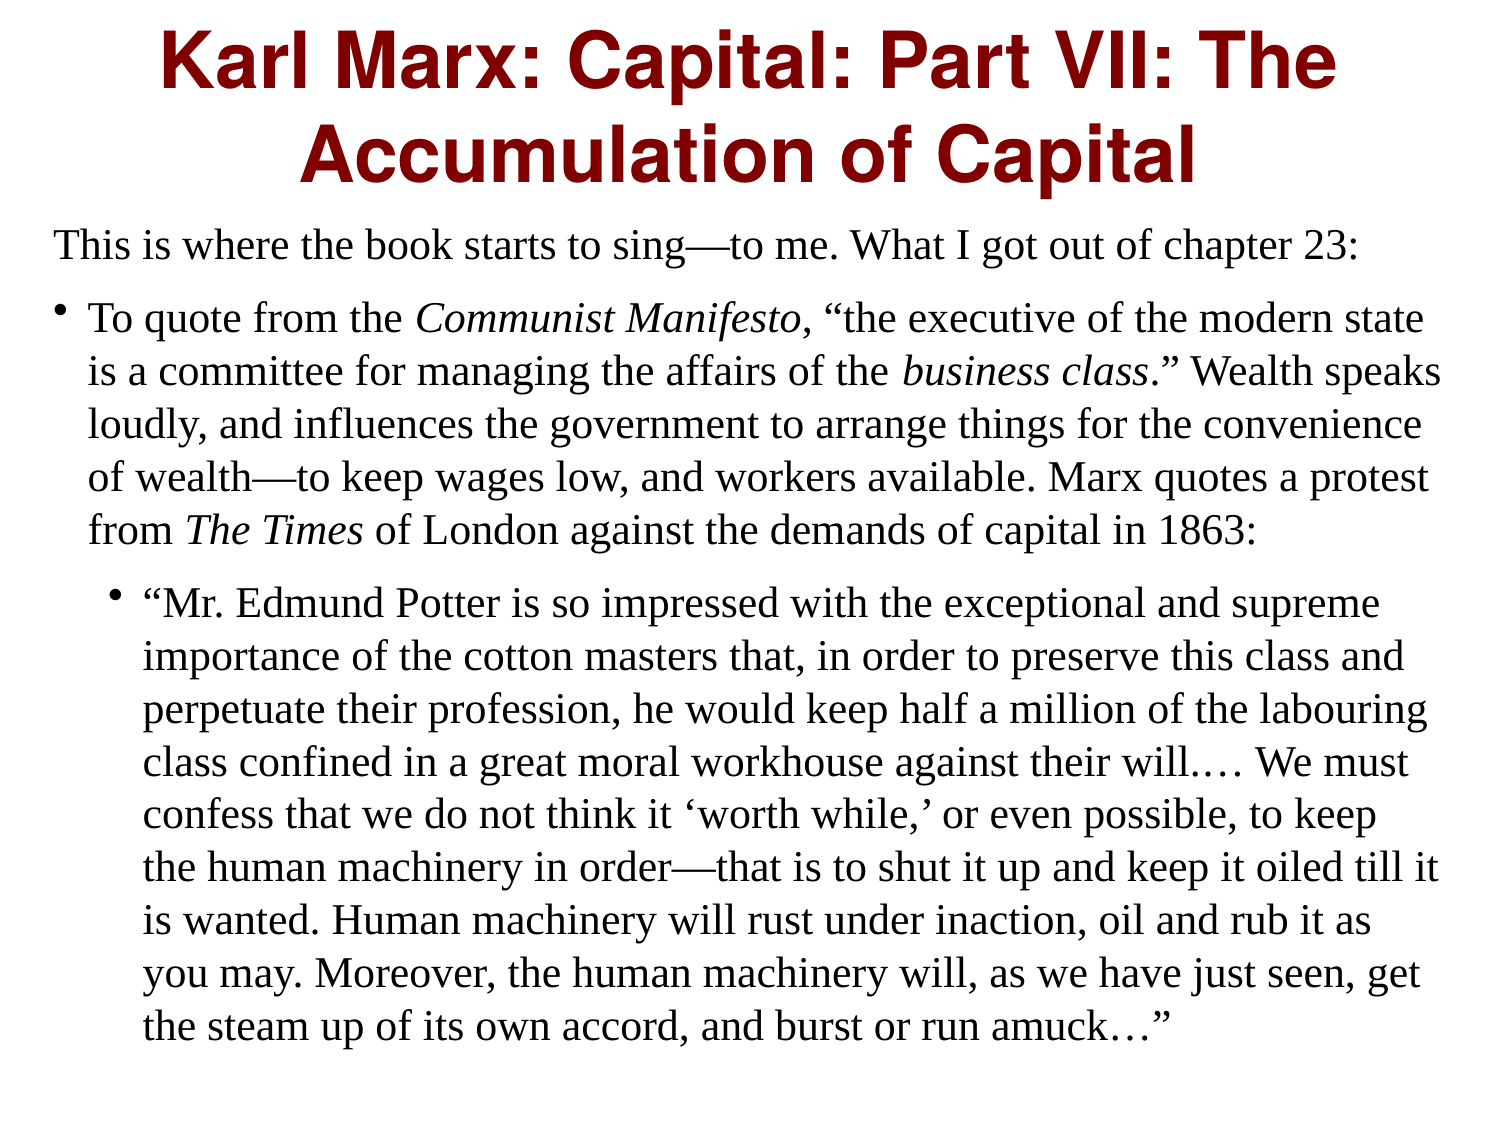

Karl Marx: Capital: Part VII: The Accumulation of Capital
This is where the book starts to sing—to me. What I got out of chapter 23:
To quote from the Communist Manifesto, “the executive of the modern state is a committee for managing the affairs of the business class.” Wealth speaks loudly, and influences the government to arrange things for the convenience of wealth—to keep wages low, and workers available. Marx quotes a protest from The Times of London against the demands of capital in 1863:
“Mr. Edmund Potter is so impressed with the exceptional and supreme importance of the cotton masters that, in order to preserve this class and perpetuate their profession, he would keep half a million of the labouring class confined in a great moral workhouse against their will.… We must confess that we do not think it ‘worth while,’ or even possible, to keep the human machinery in order—that is to shut it up and keep it oiled till it is wanted. Human machinery will rust under inaction, oil and rub it as you may. Moreover, the human machinery will, as we have just seen, get the steam up of its own accord, and burst or run amuck…”